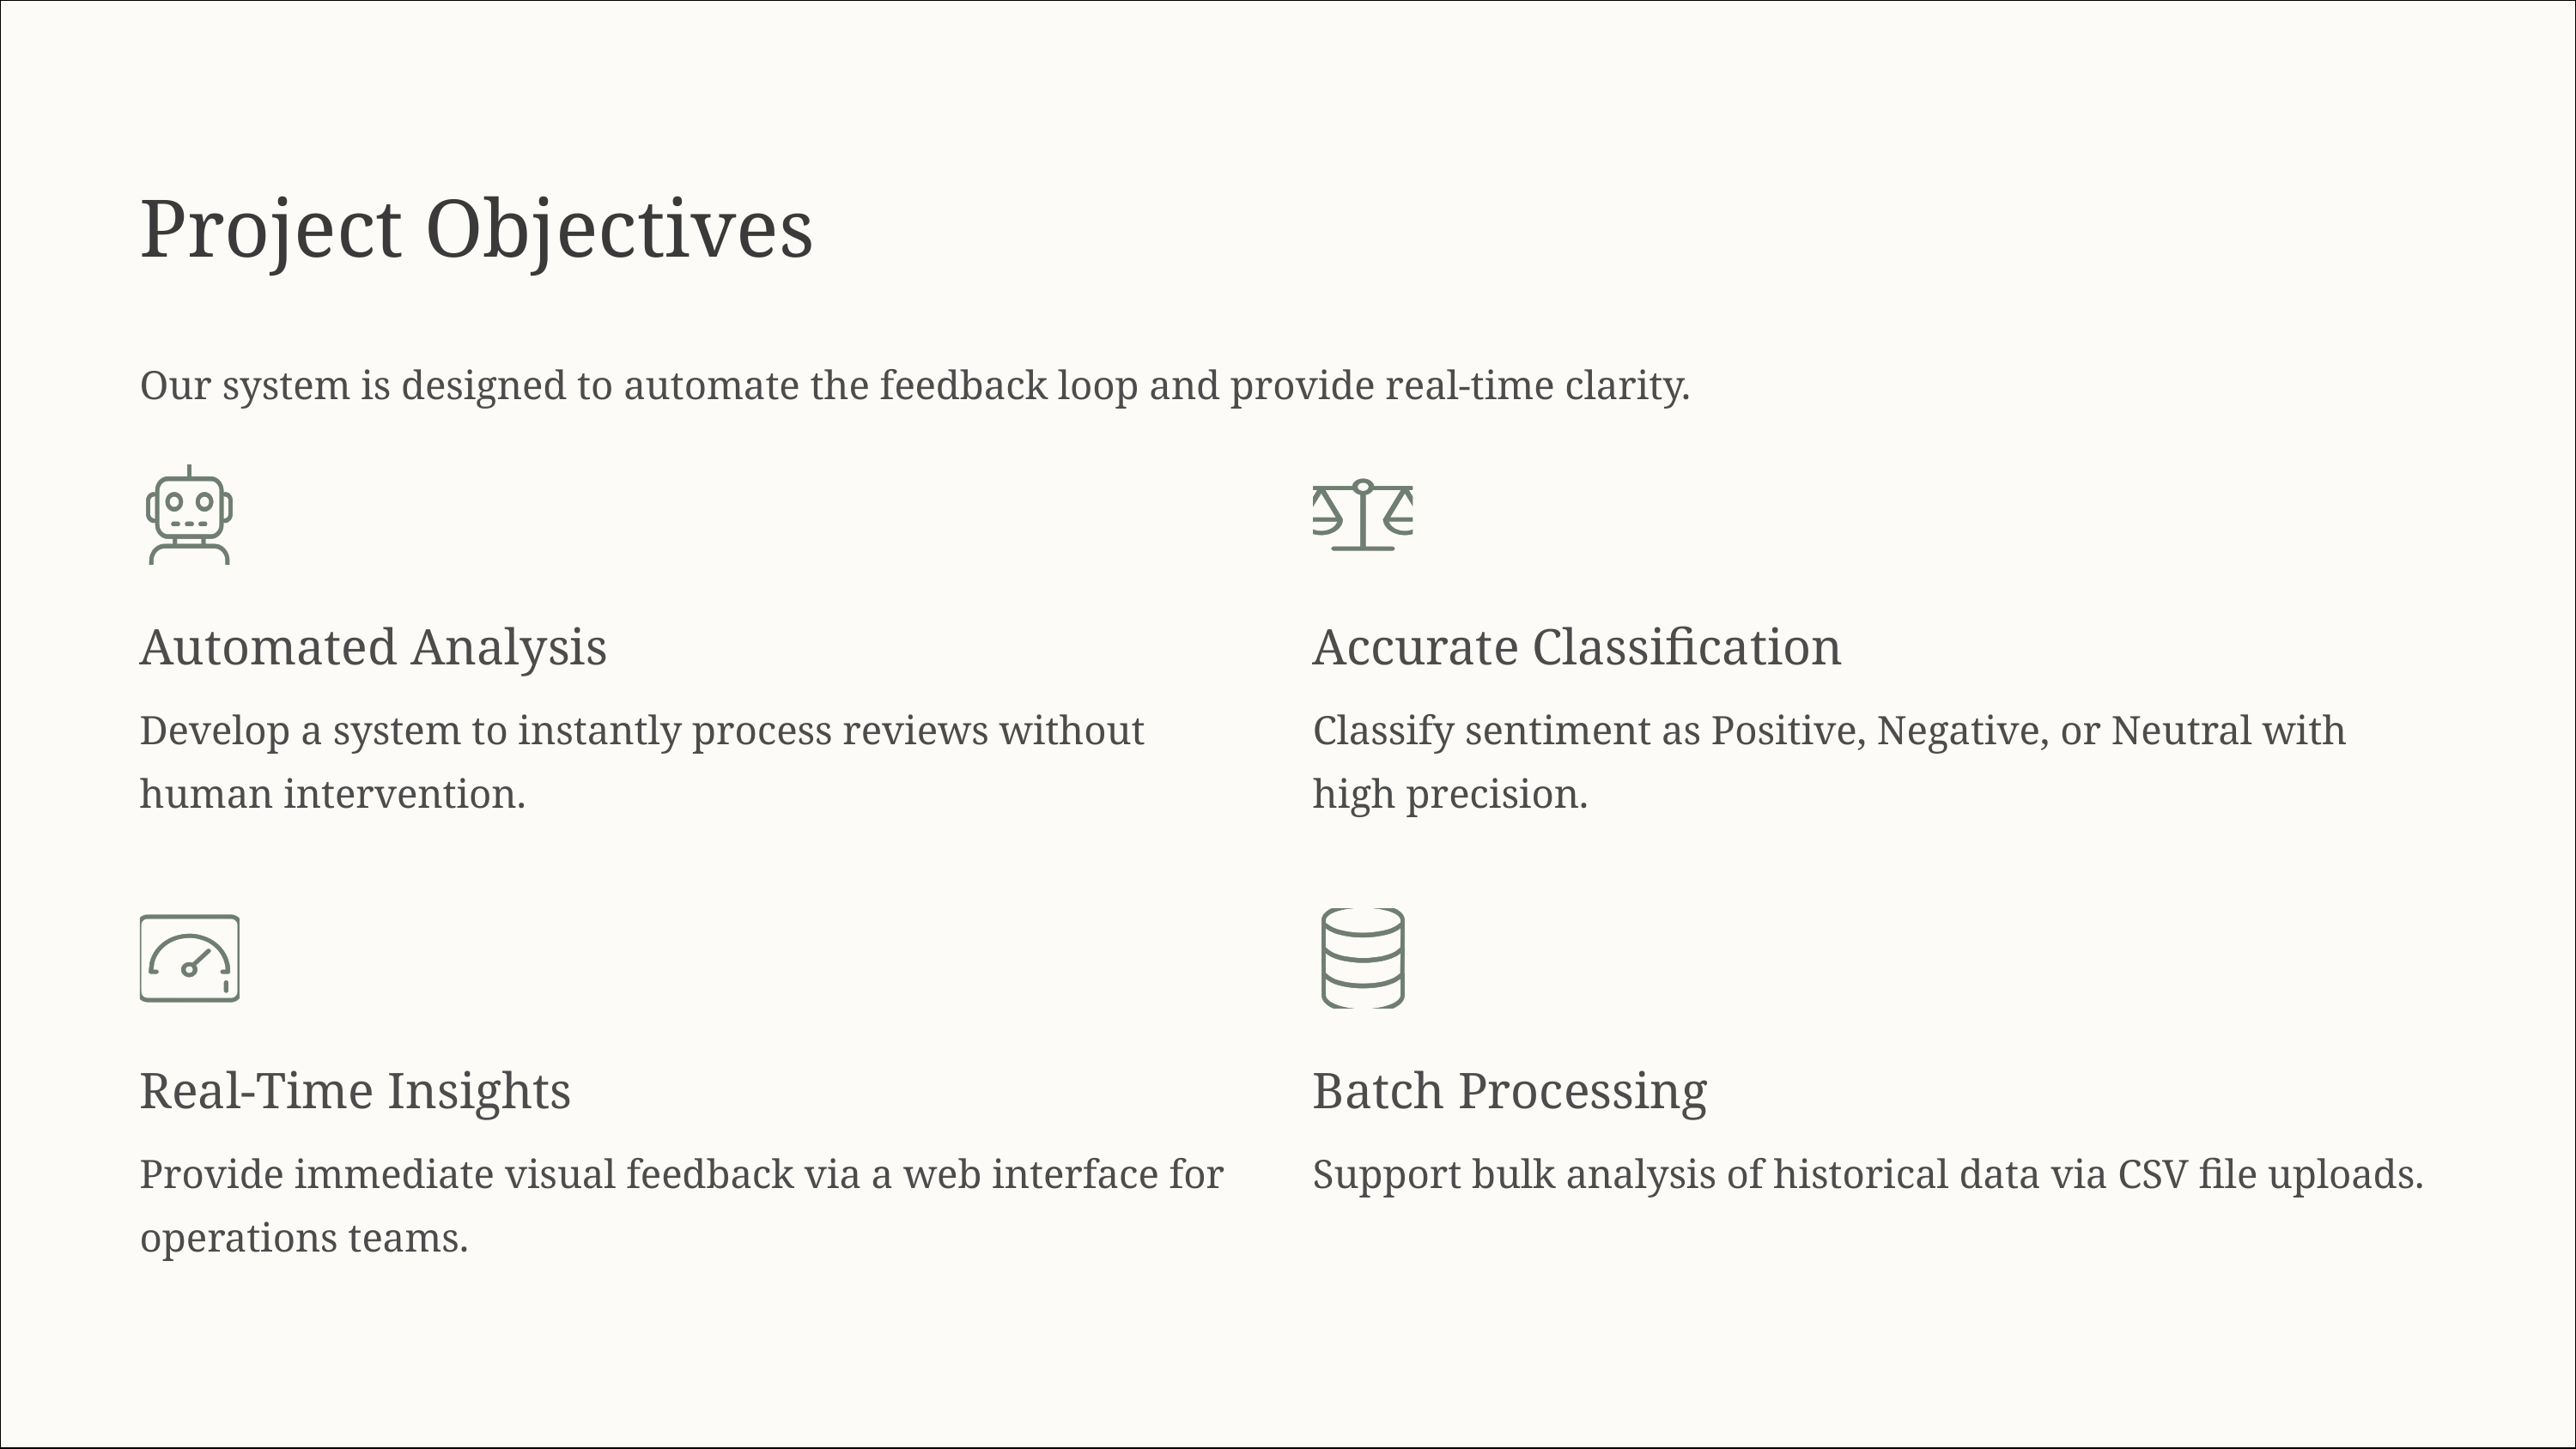

Project Objectives
Our system is designed to automate the feedback loop and provide real-time clarity.

Automated Analysis
Accurate Classification
Develop a system to instantly process reviews without human intervention.
Classify sentiment as Positive, Negative, or Neutral with high precision.

Real-Time Insights
Batch Processing
Provide immediate visual feedback via a web interface for operations teams.
Support bulk analysis of historical data via CSV file uploads.